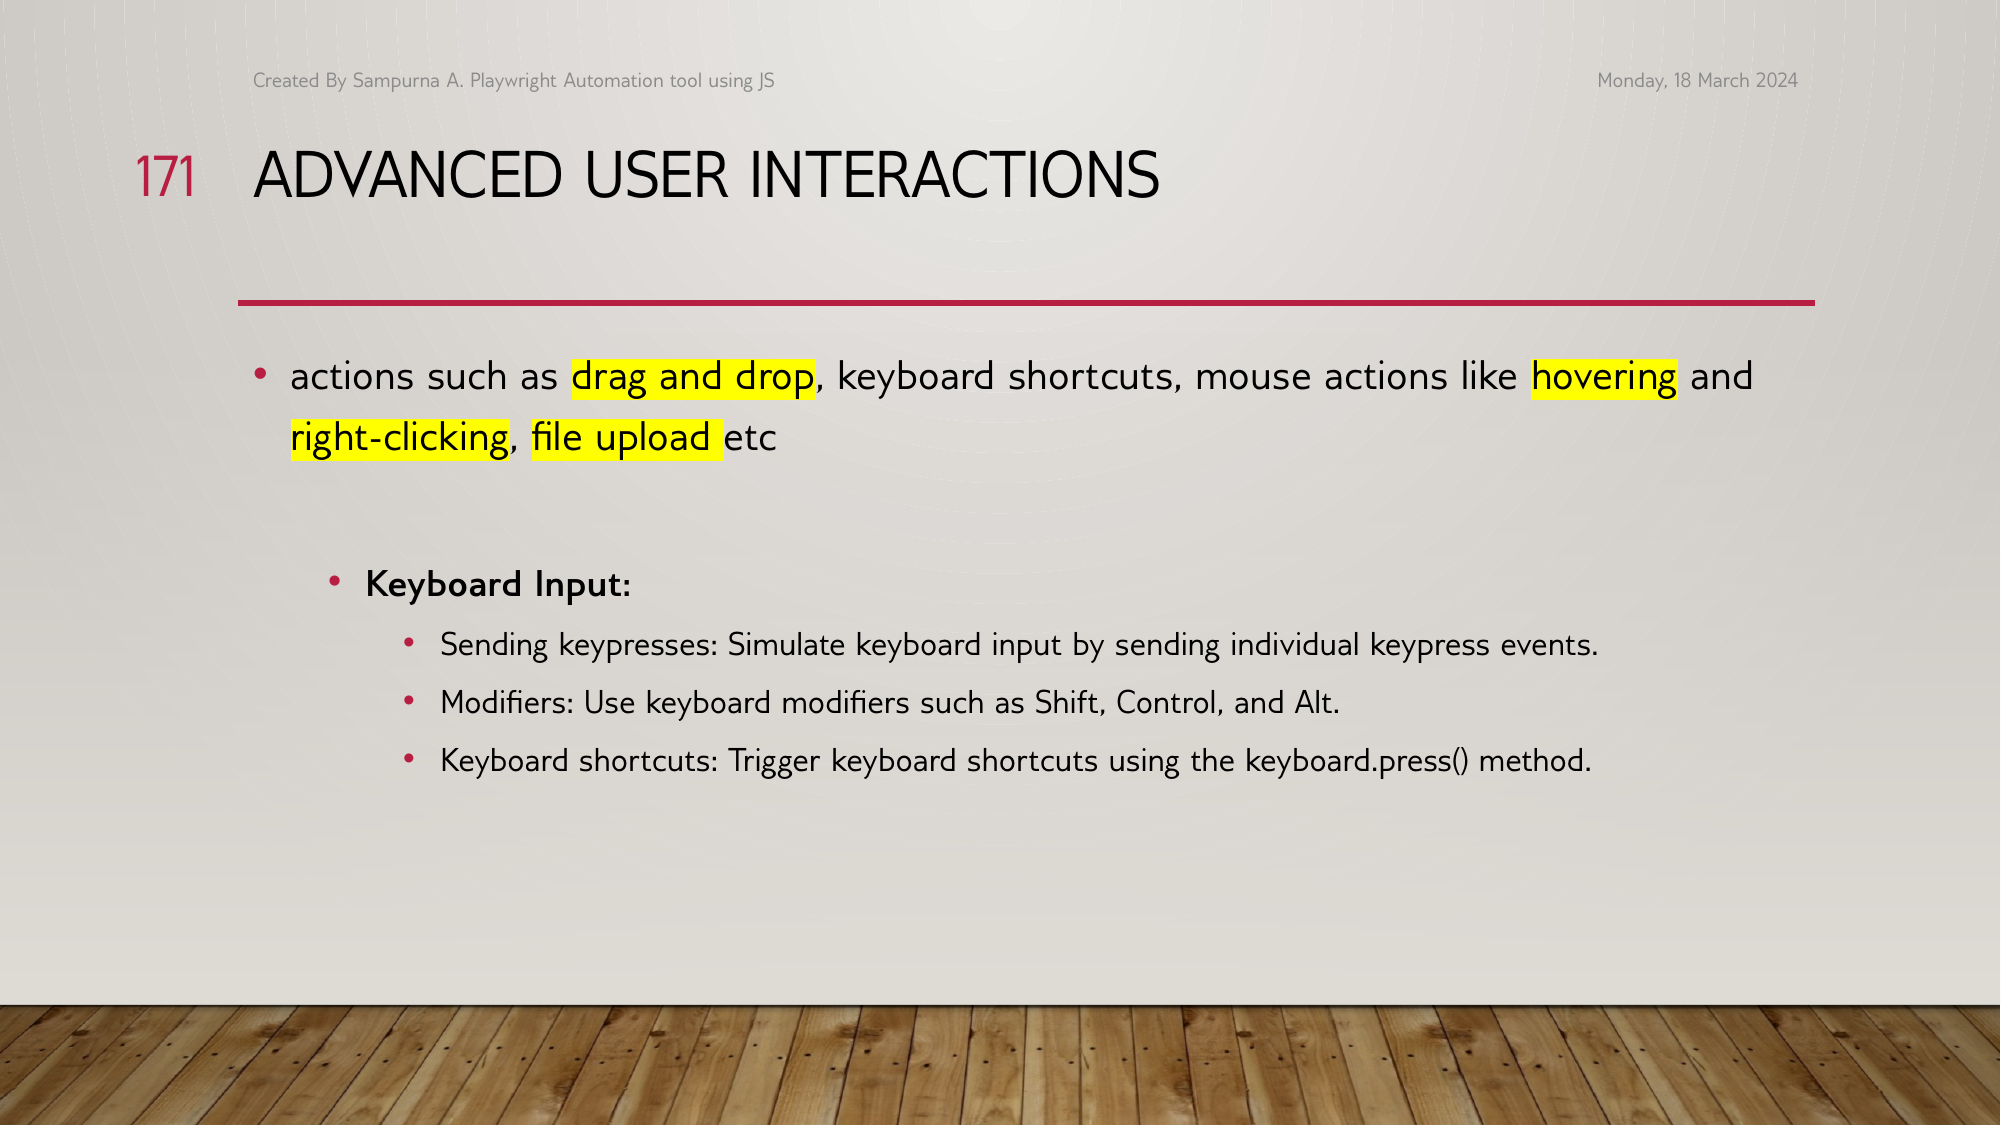

Created By Sampurna A. Playwright Automation tool using JS
Monday, 18 March 2024
171
# Advanced User Interactions
actions such as drag and drop, keyboard shortcuts, mouse actions like hovering and right-clicking, file upload etc

Keyboard Input:
Sending keypresses: Simulate keyboard input by sending individual keypress events.
Modifiers: Use keyboard modifiers such as Shift, Control, and Alt.
Keyboard shortcuts: Trigger keyboard shortcuts using the keyboard.press() method.